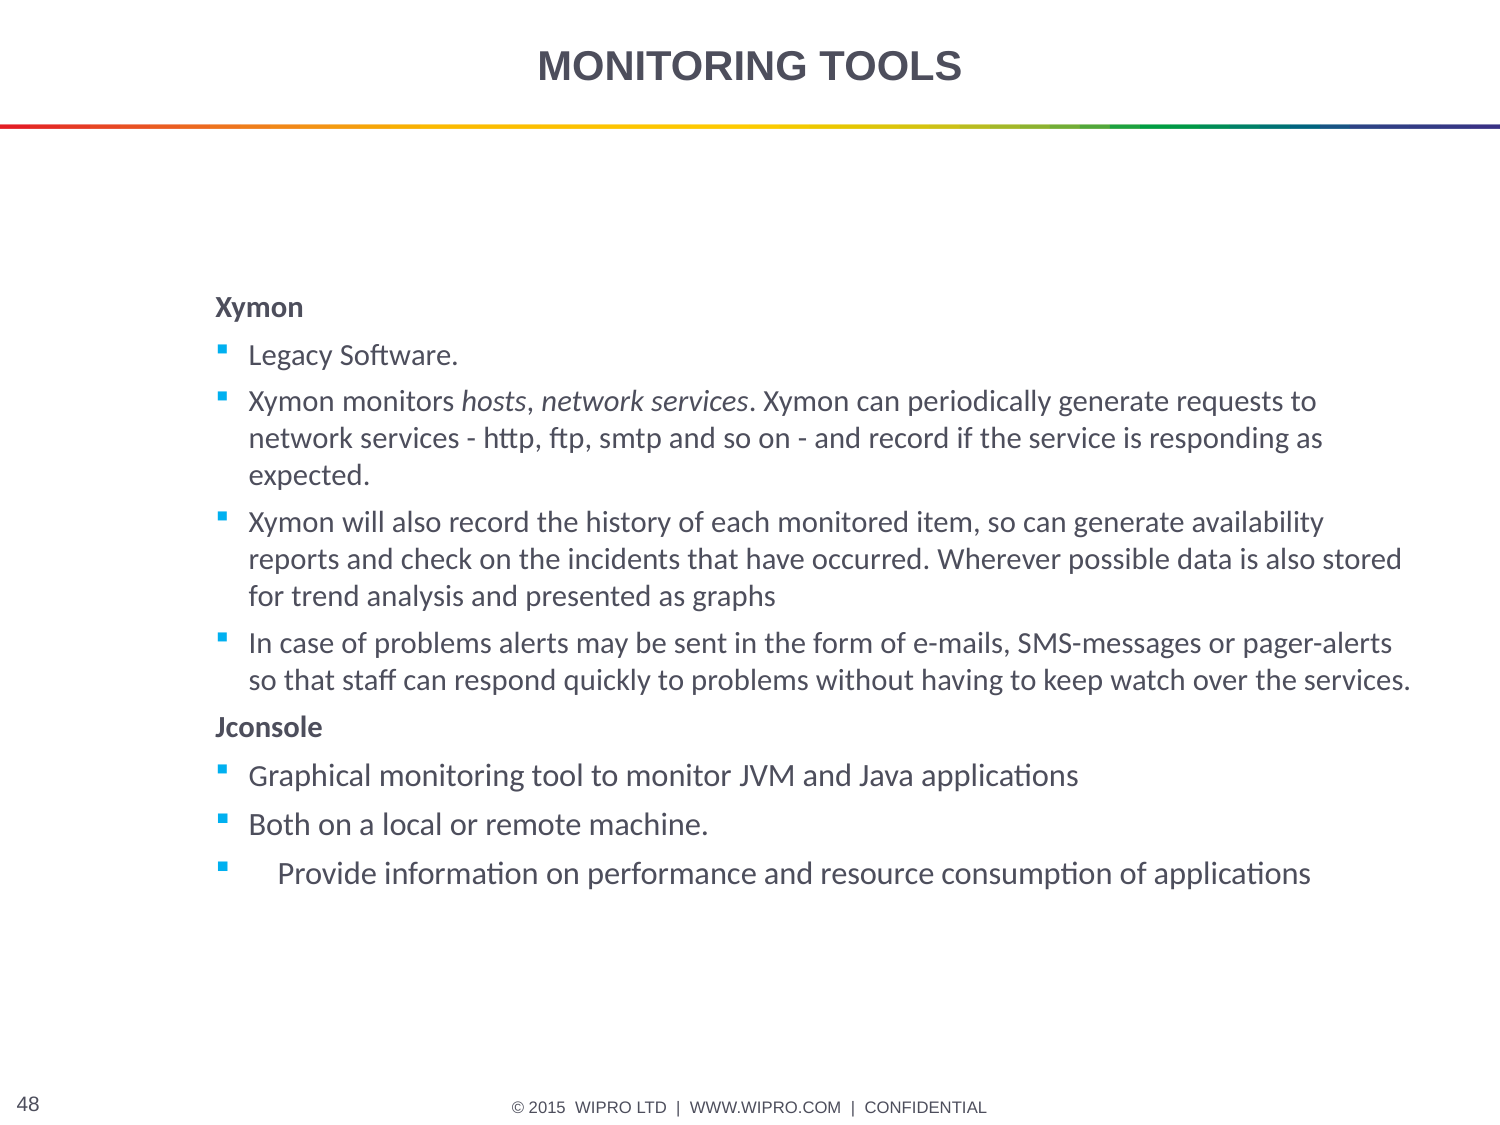

# MONITORING TOOLS

Xymon
Legacy Software.
Xymon monitors hosts, network services. Xymon can periodically generate requests to network services - http, ftp, smtp and so on - and record if the service is responding as expected.
Xymon will also record the history of each monitored item, so can generate availability reports and check on the incidents that have occurred. Wherever possible data is also stored for trend analysis and presented as graphs
In case of problems alerts may be sent in the form of e-mails, SMS-messages or pager-alerts so that staff can respond quickly to problems without having to keep watch over the services.
Jconsole
	Graphical monitoring tool to monitor JVM and Java applications
	Both on a local or remote machine.
    Provide information on performance and resource consumption of applications